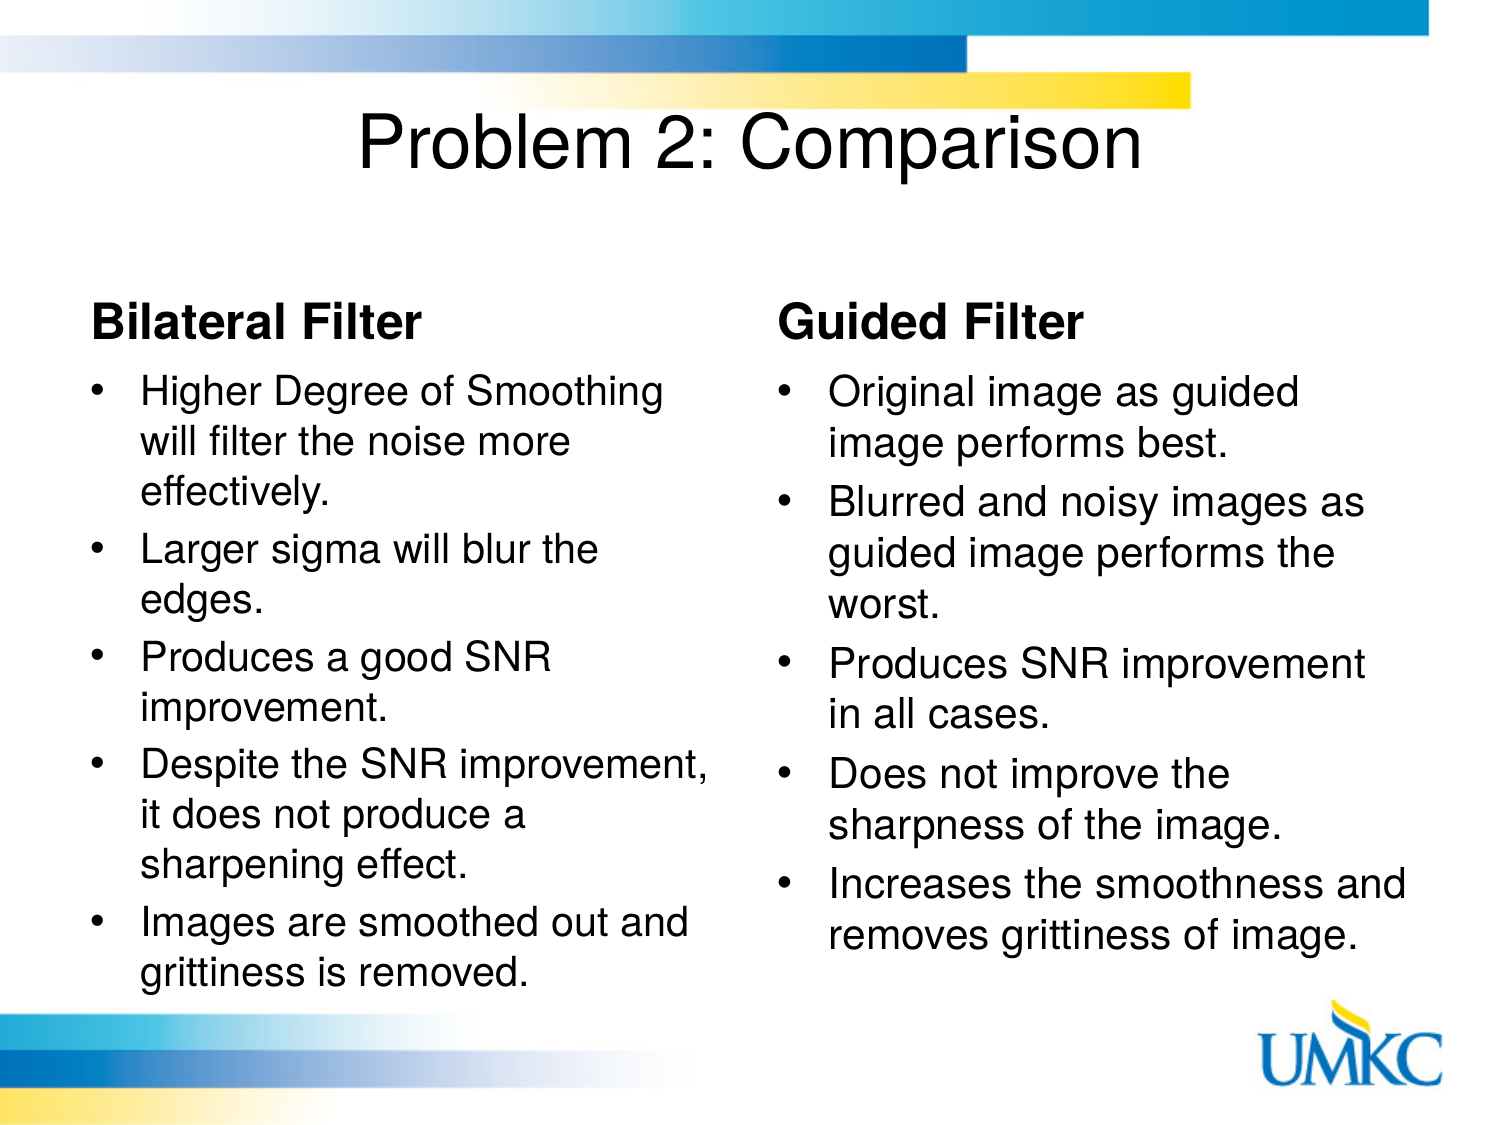

# Problem 2: Comparison
Bilateral Filter
Guided Filter
Higher Degree of Smoothing will filter the noise more effectively.
Larger sigma will blur the edges.
Produces a good SNR improvement.
Despite the SNR improvement, it does not produce a sharpening effect.
Images are smoothed out and grittiness is removed.
Original image as guided image performs best.
Blurred and noisy images as guided image performs the worst.
Produces SNR improvement in all cases.
Does not improve the sharpness of the image.
Increases the smoothness and removes grittiness of image.